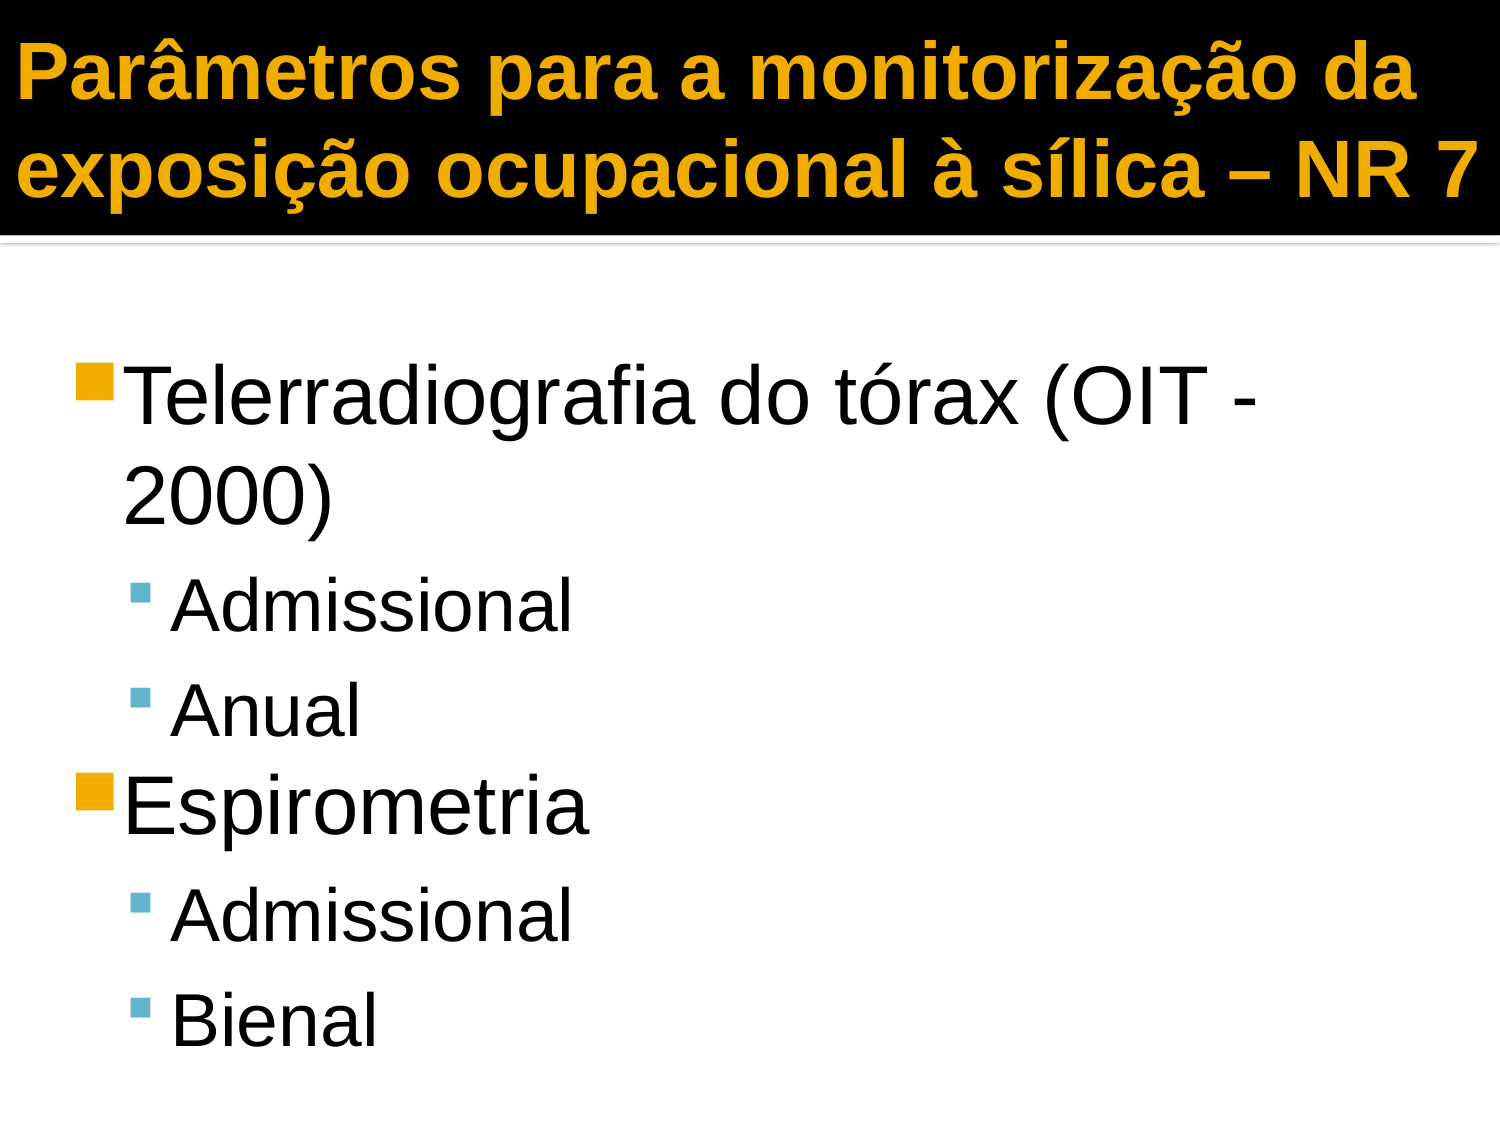

# Parâmetros para a monitorização da exposição ocupacional à sílica – NR 7
Telerradiografia do tórax (OIT - 2000)
Admissional
Anual
Espirometria
Admissional
Bienal